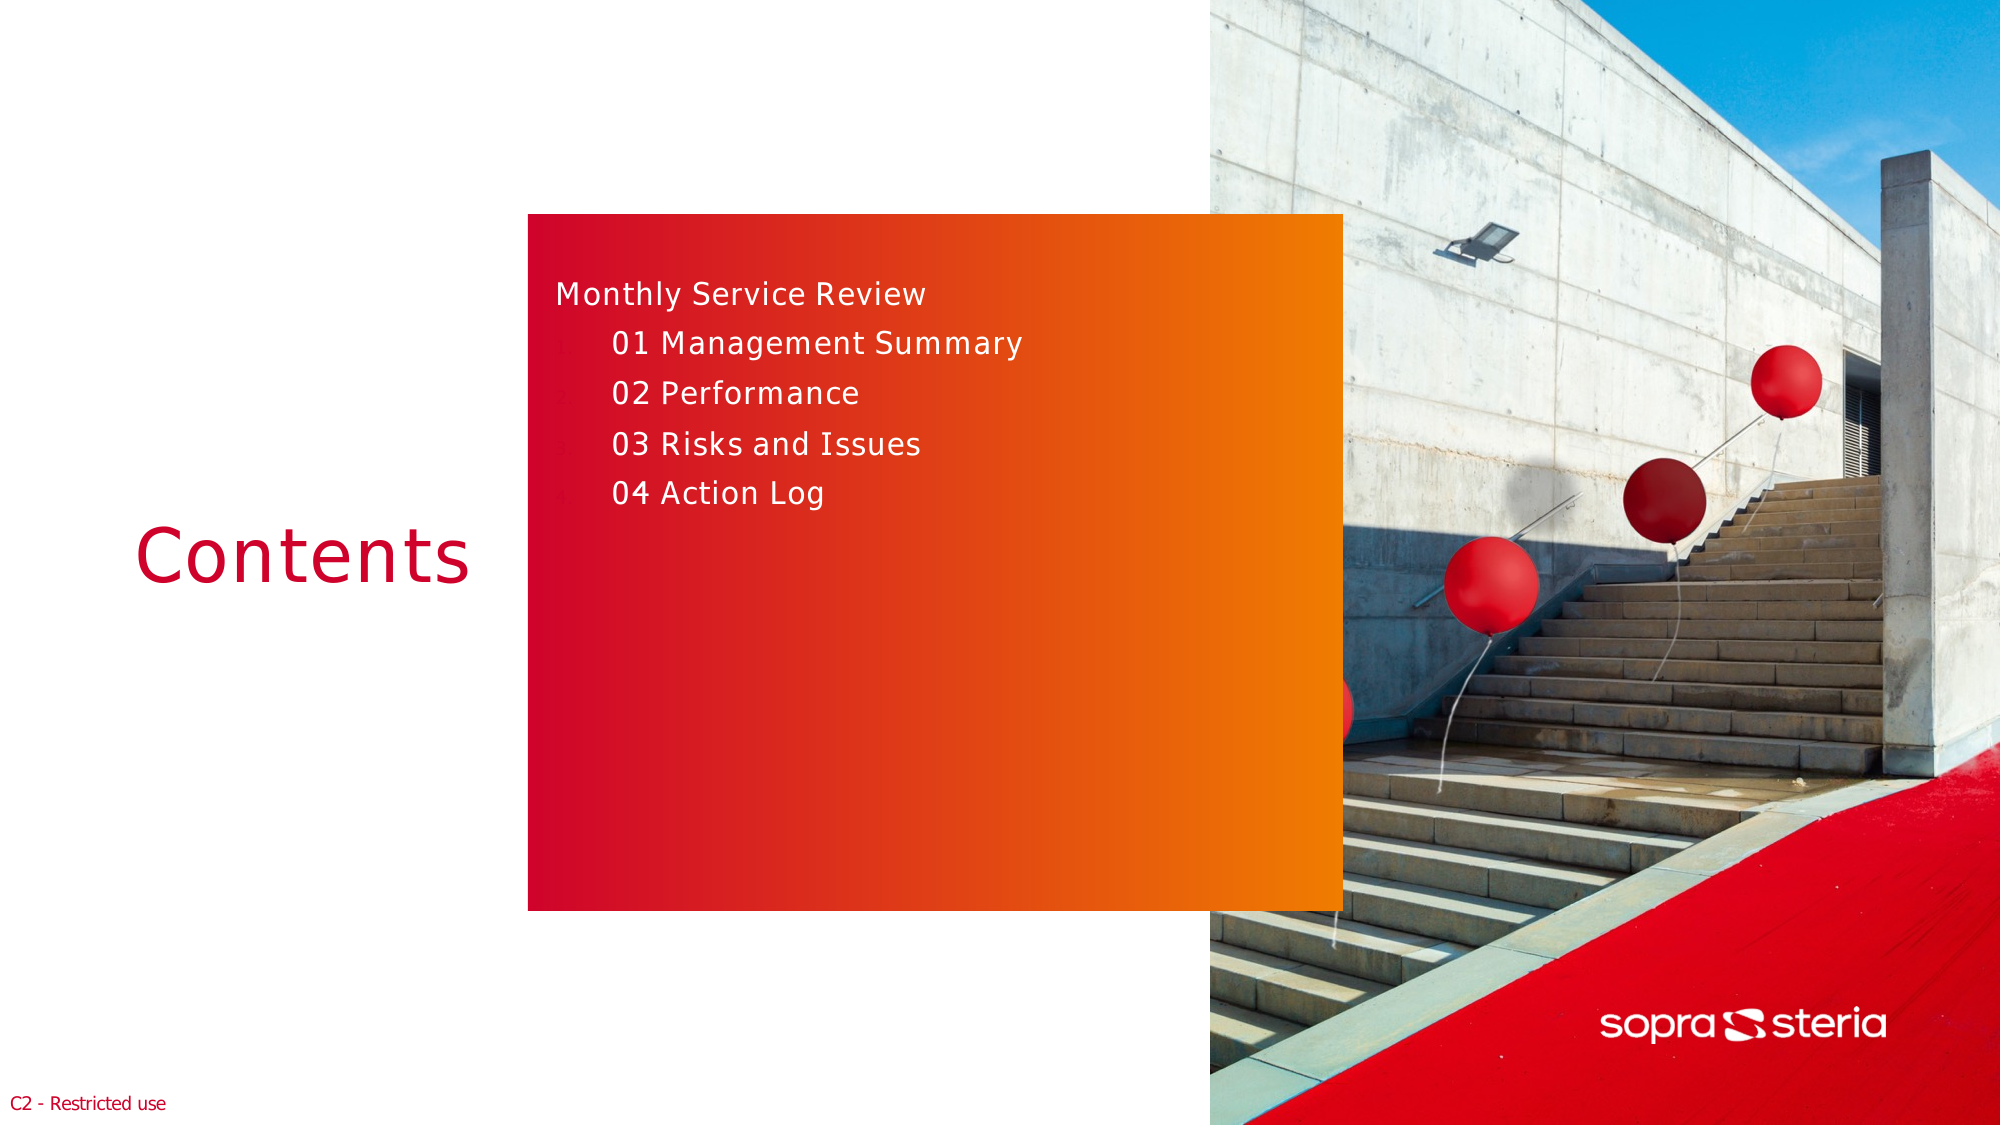

Monthly Service Review
01 Management Summary
02 Performance
03 Risks and Issues
04 Action Log

# Contents